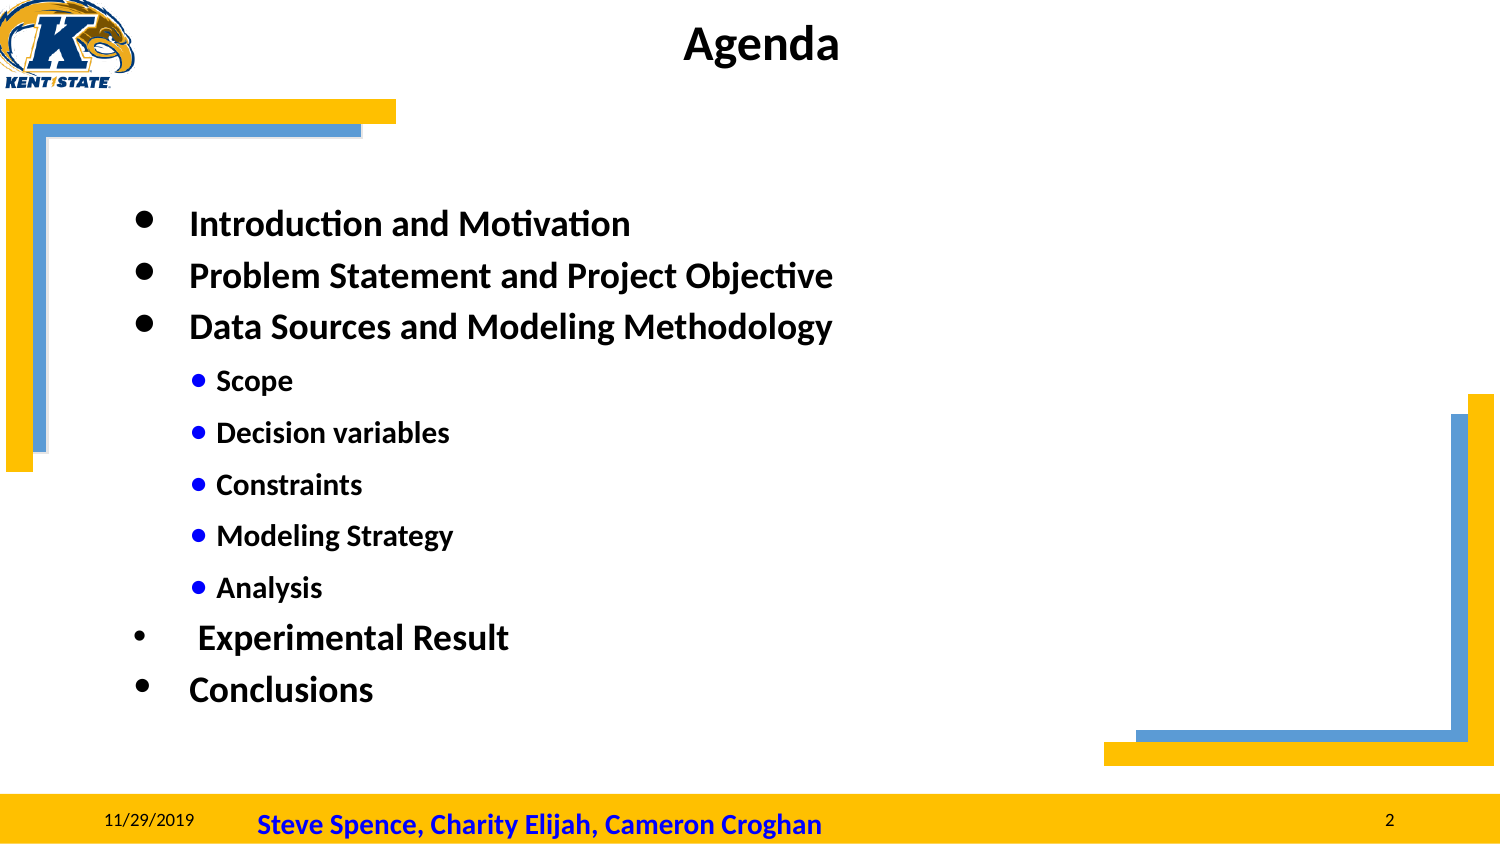

# Agenda
Introduction and Motivation
Problem Statement and Project Objective
Data Sources and Modeling Methodology
• Scope
• Decision variables
• Constraints
• Modeling Strategy
• Analysis
 Experimental Result
Conclusions

Steve Spence, Charity Elijah, Cameron Croghan